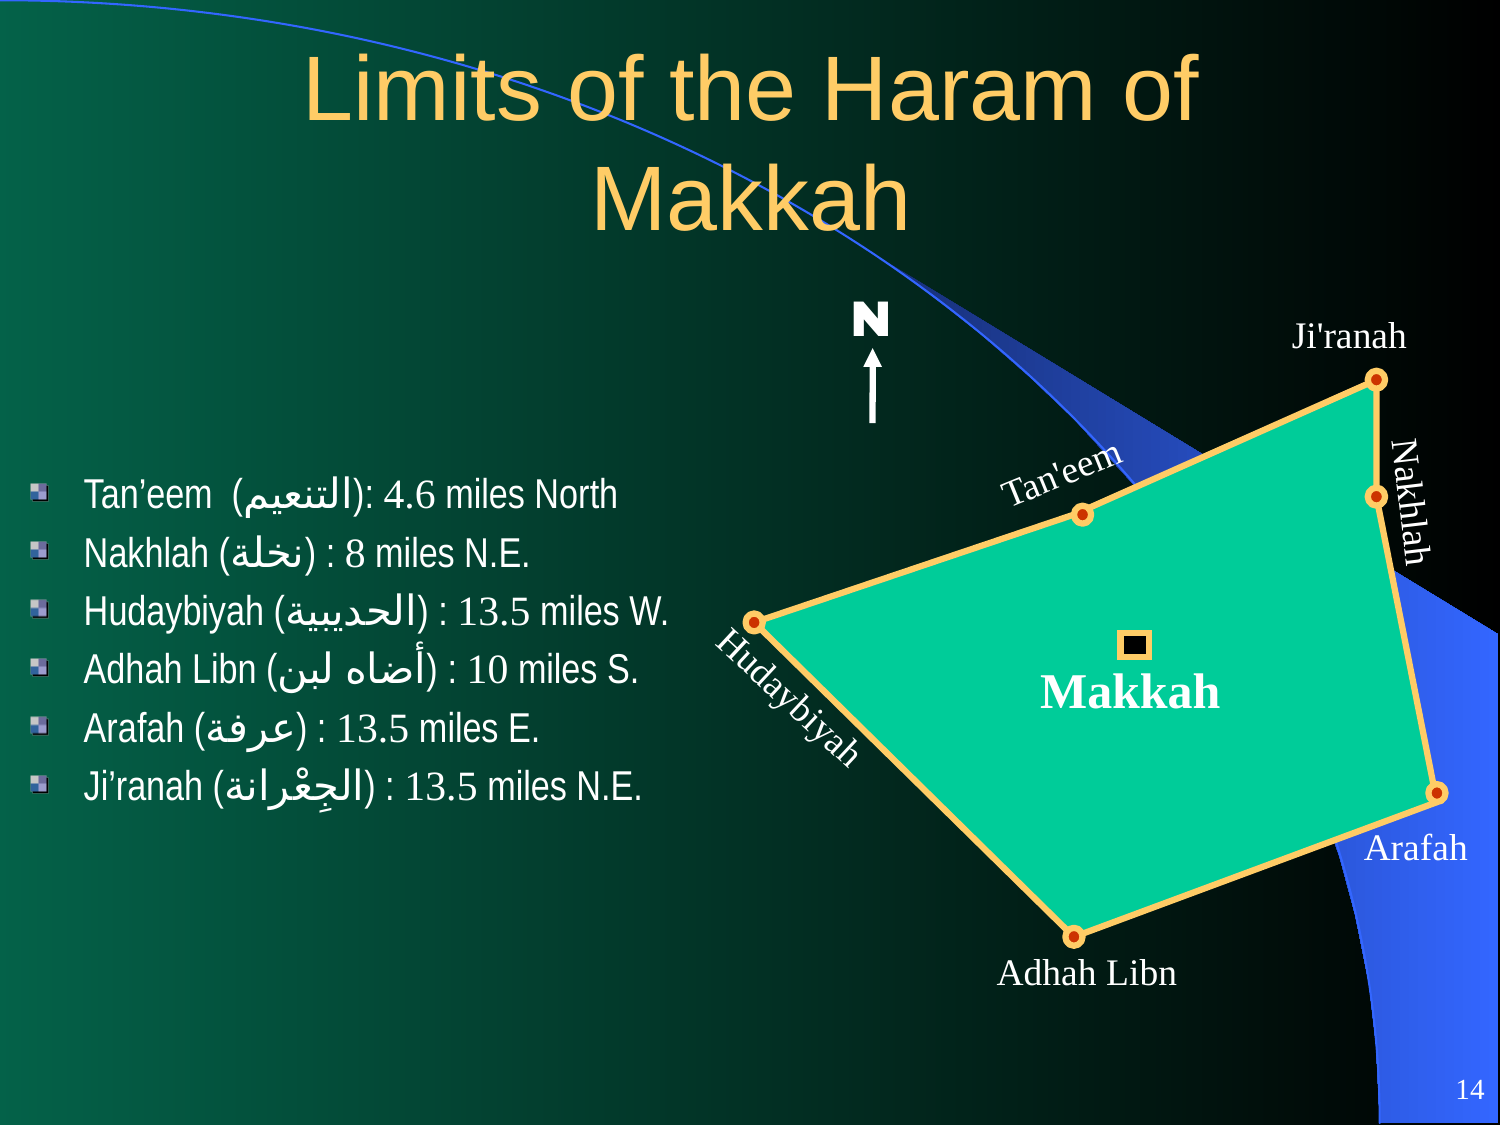

# Limits of the Haram of Makkah
N

Ji'ranah

Tan'eem
Nakhlah

Makkah
Hudaybiyah

Arafah

Adhah Libn
Tan’eem  (التنعيم): 4.6 miles North
Nakhlah (نخلة) : 8 miles N.E.
Hudaybiyah (الحديبية) : 13.5 miles W.
Adhah Libn (أضاه لبن) : 10 miles S.
Arafah (عرفة) : 13.5 miles E.
Ji’ranah (الجِعْرانة) : 13.5 miles N.E.
14